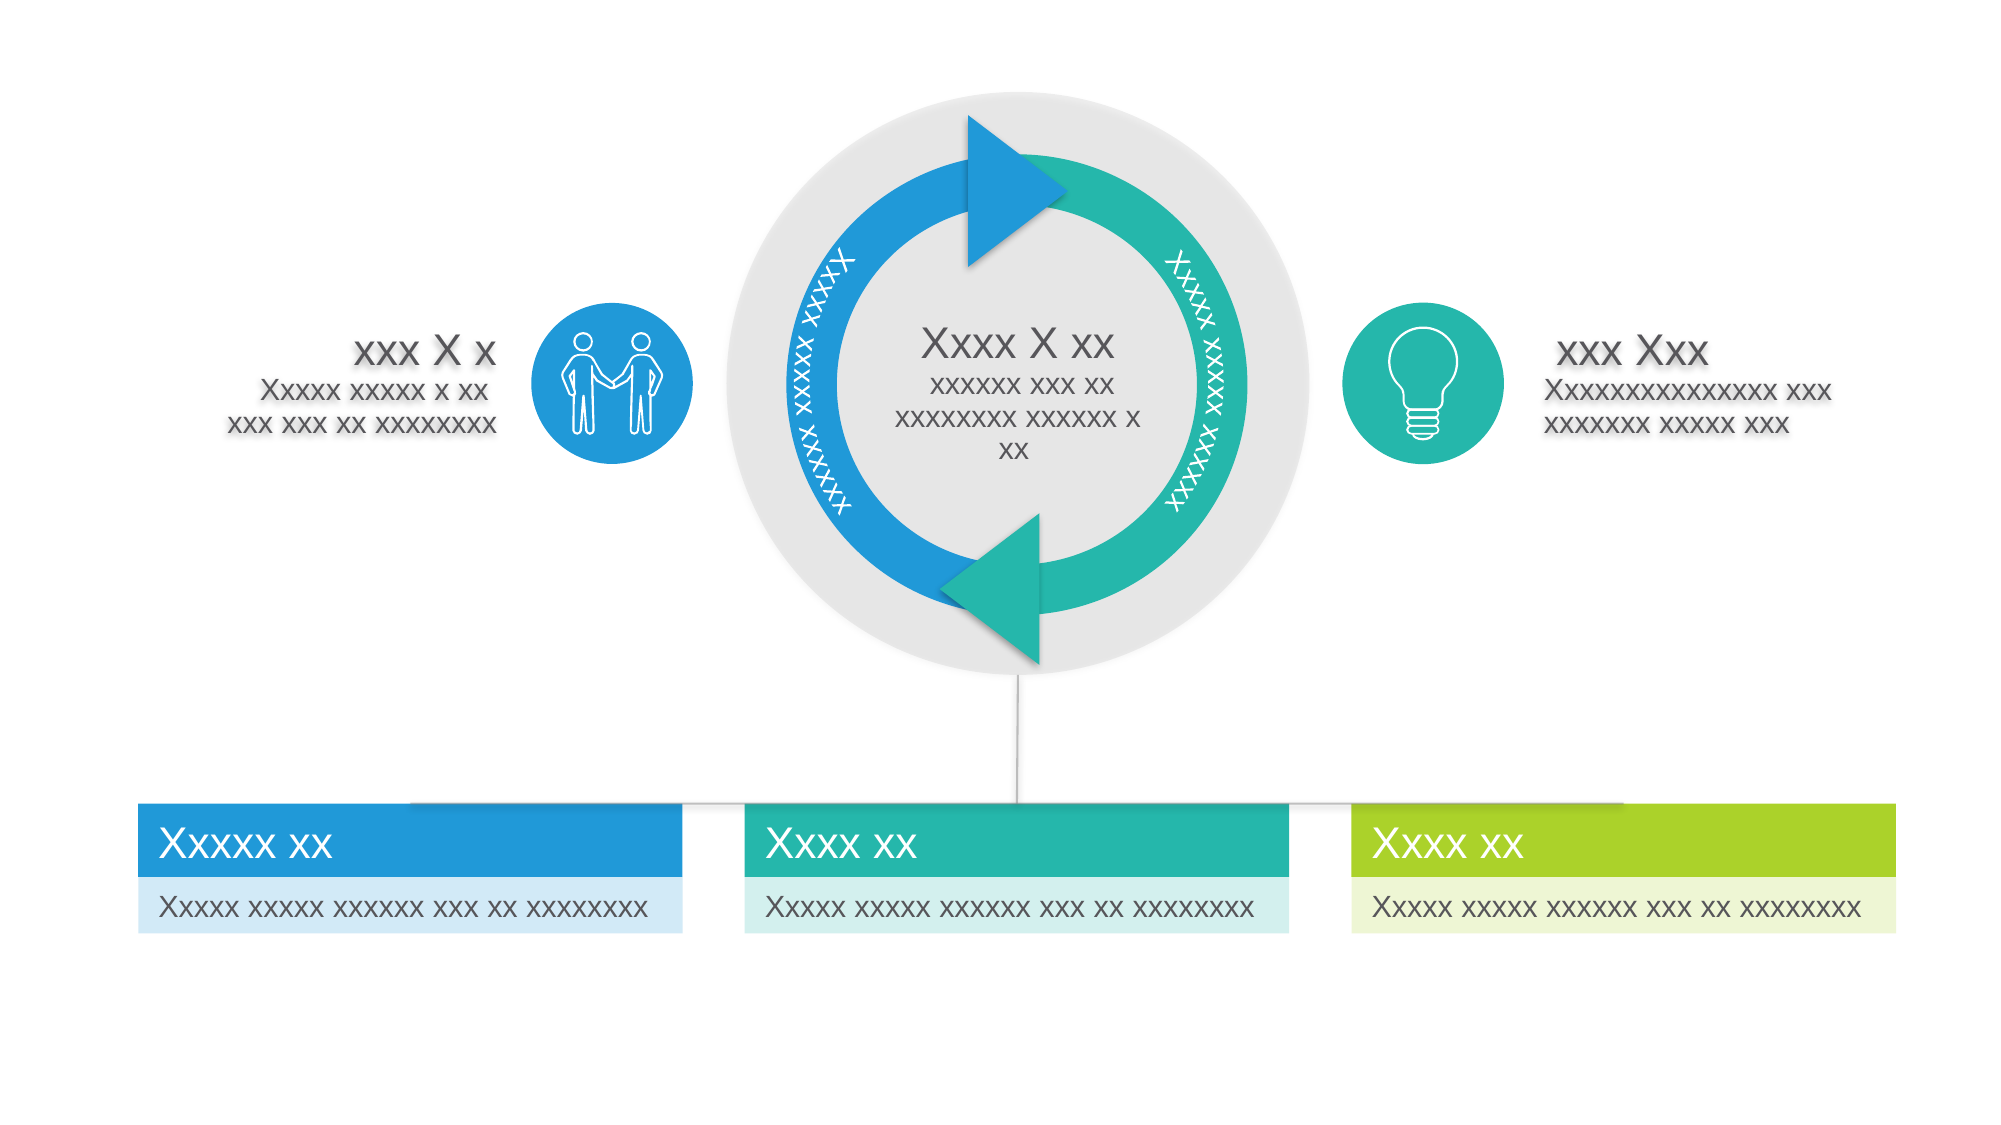

Xxxxx xxxxx xxxxxx

Xxxxx xxxxx xxxxxx

Xxxx X xx
 xxxxxx xxx xx xxxxxxxx xxxxxx x xx
 xxx Xxx
Xxxxxxxxxxxxxxx xxx xxxxxxx xxxxx xxx
 xxx X x
Xxxxx xxxxx x xx
xxx xxx xx xxxxxxxx
Xxxx xx
Xxxxx xx
Xxxx xx
Xxxxx xxxxx xxxxxx xxx xx xxxxxxxx
Xxxxx xxxxx xxxxxx xxx xx xxxxxxxx
Xxxxx xxxxx xxxxxx xxx xx xxxxxxxx